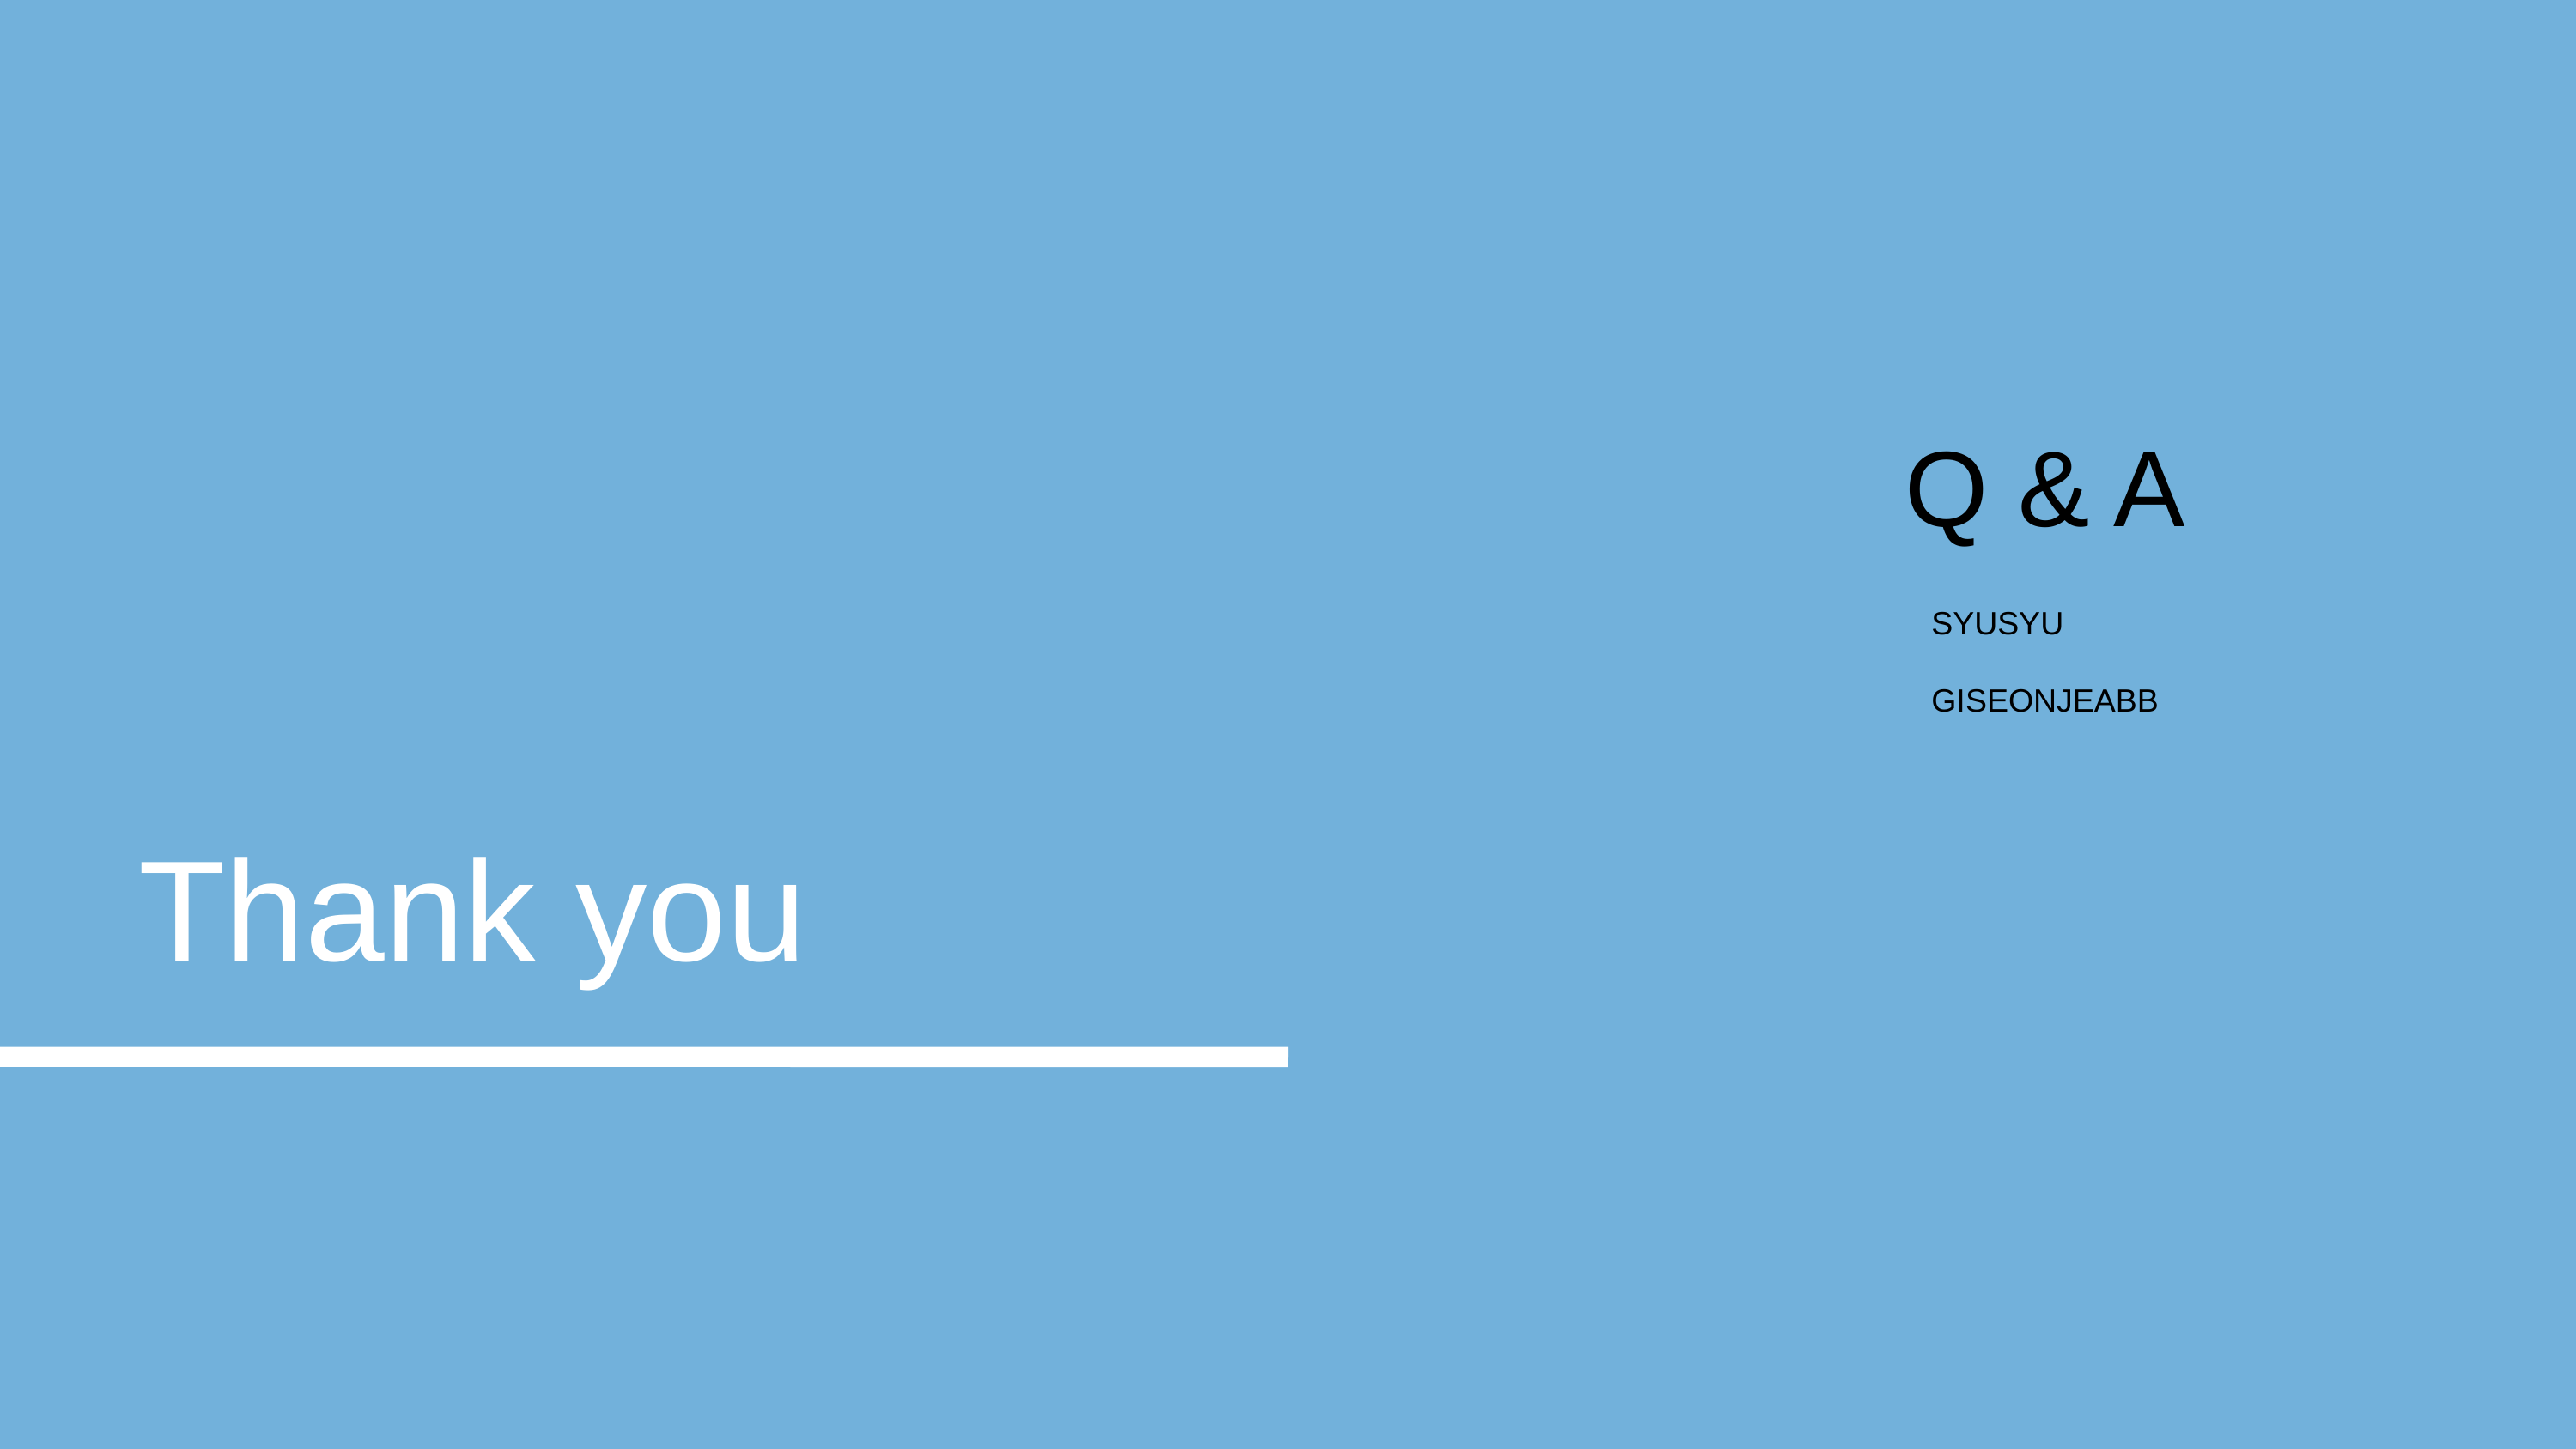

Q & A
SYUSYU

GISEONJEABB

# Thank you